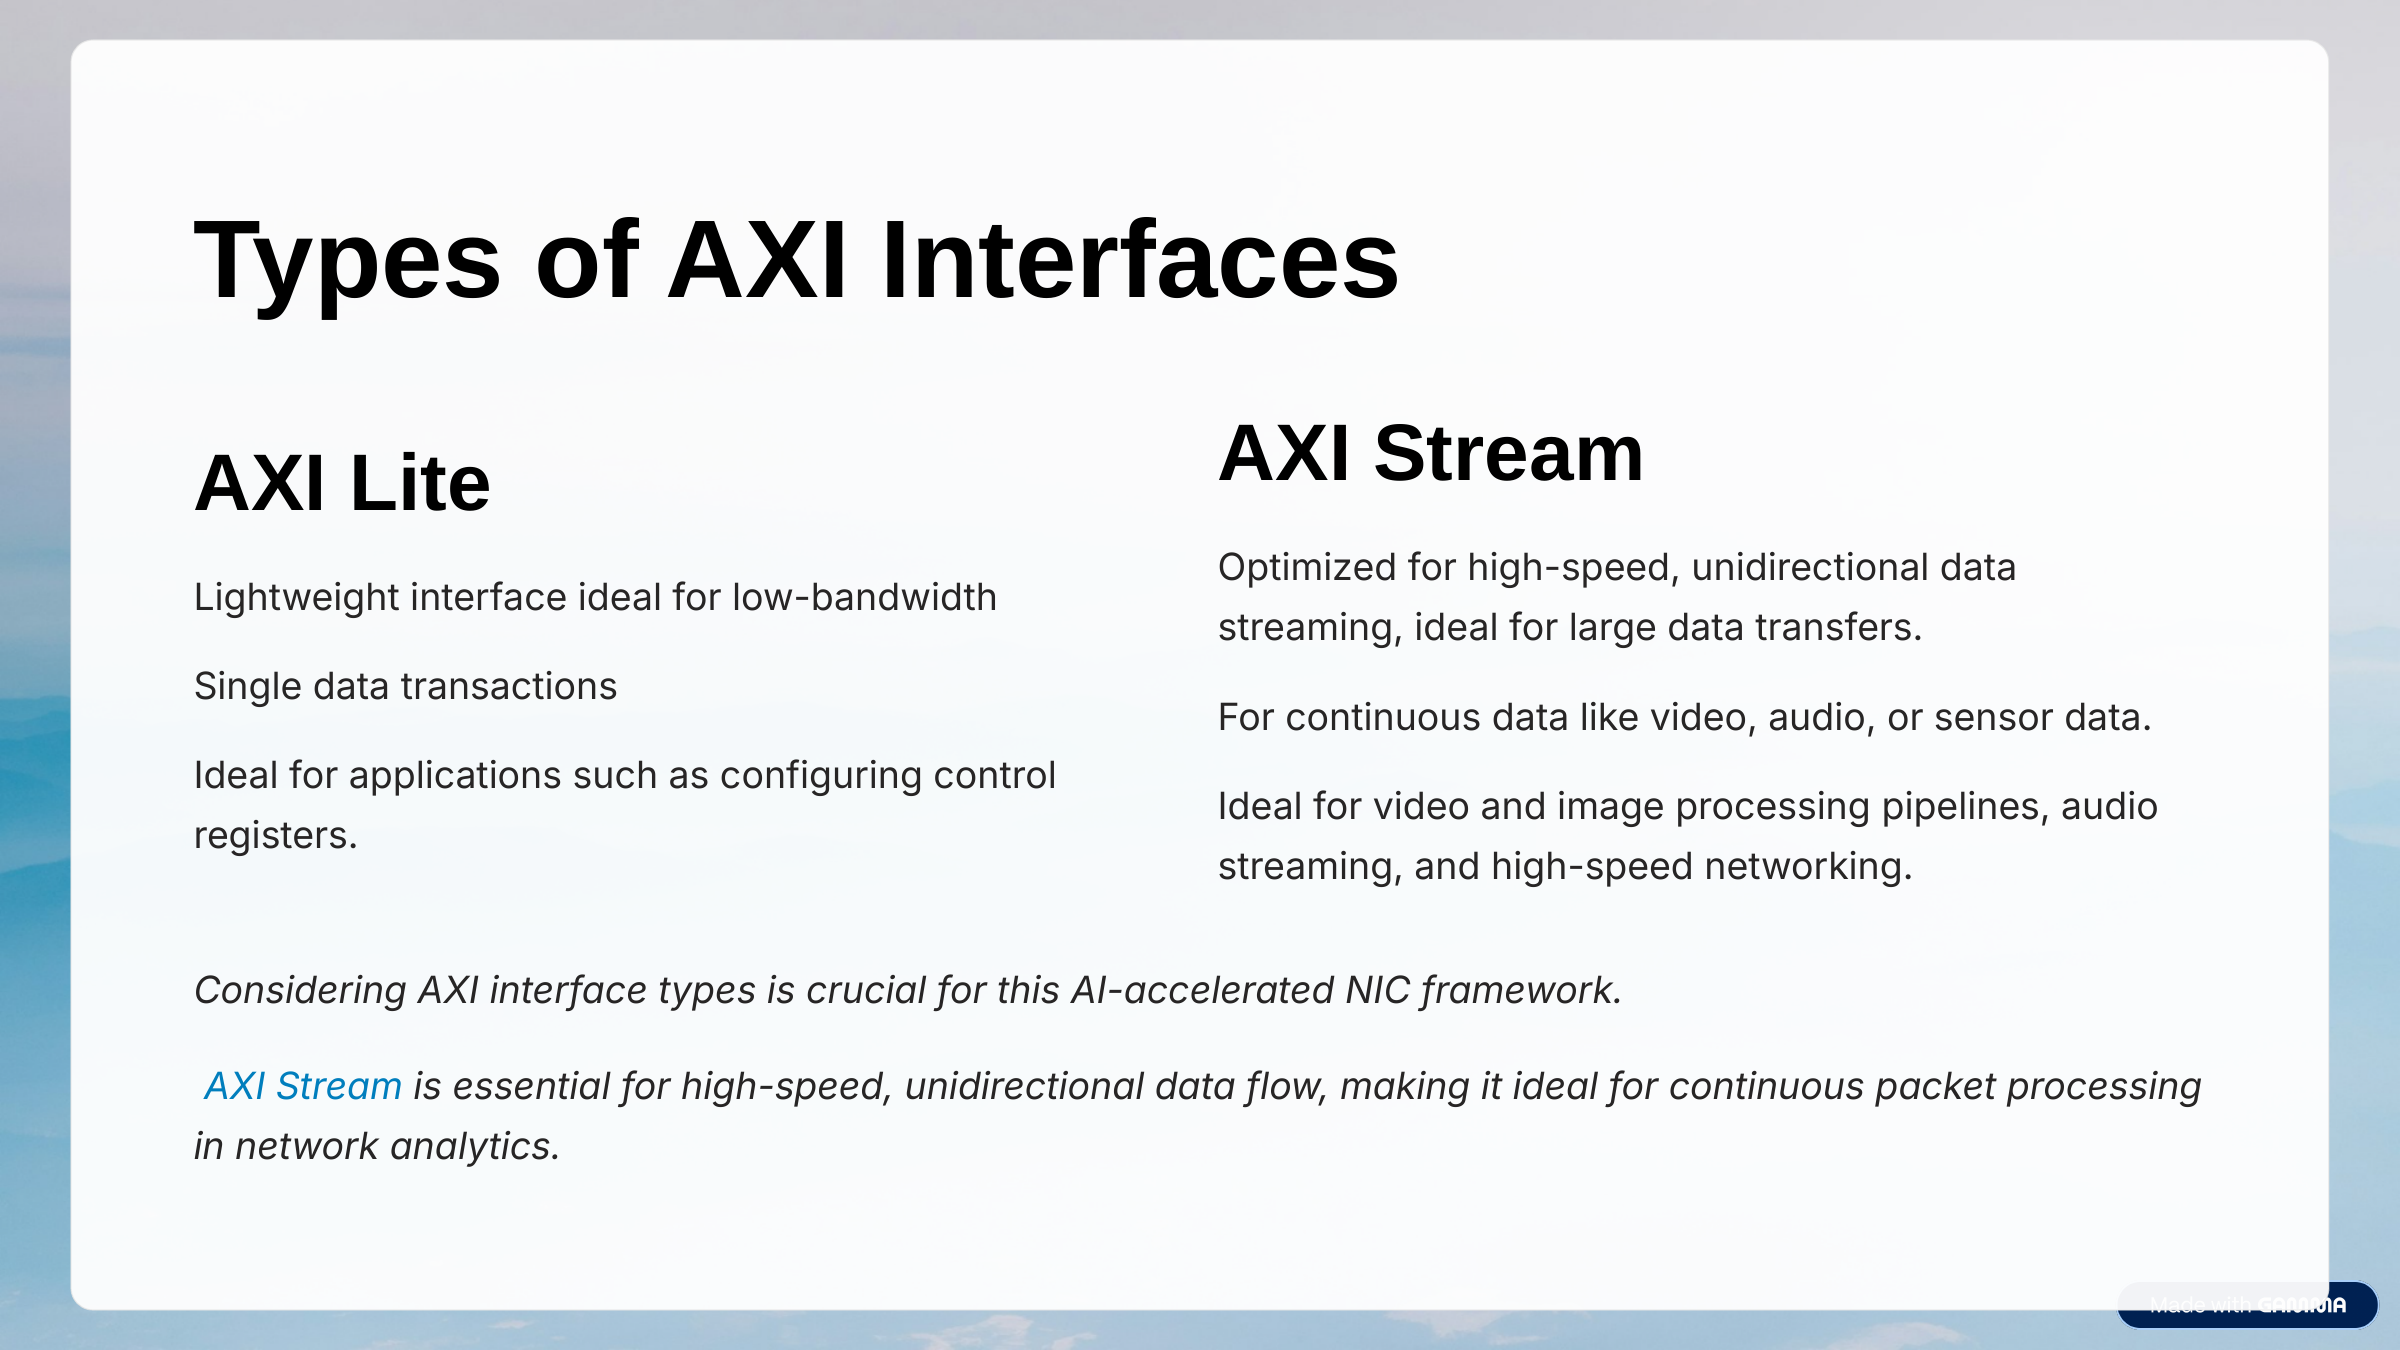

Types of AXI Interfaces
AXI Stream
AXI Lite
Optimized for high-speed, unidirectional data streaming, ideal for large data transfers.
Lightweight interface ideal for low-bandwidth
Single data transactions
For continuous data like video, audio, or sensor data.
Ideal for applications such as configuring control registers.
Ideal for video and image processing pipelines, audio streaming, and high-speed networking.
Considering AXI interface types is crucial for this AI-accelerated NIC framework.
 AXI Stream is essential for high-speed, unidirectional data flow, making it ideal for continuous packet processing in network analytics.